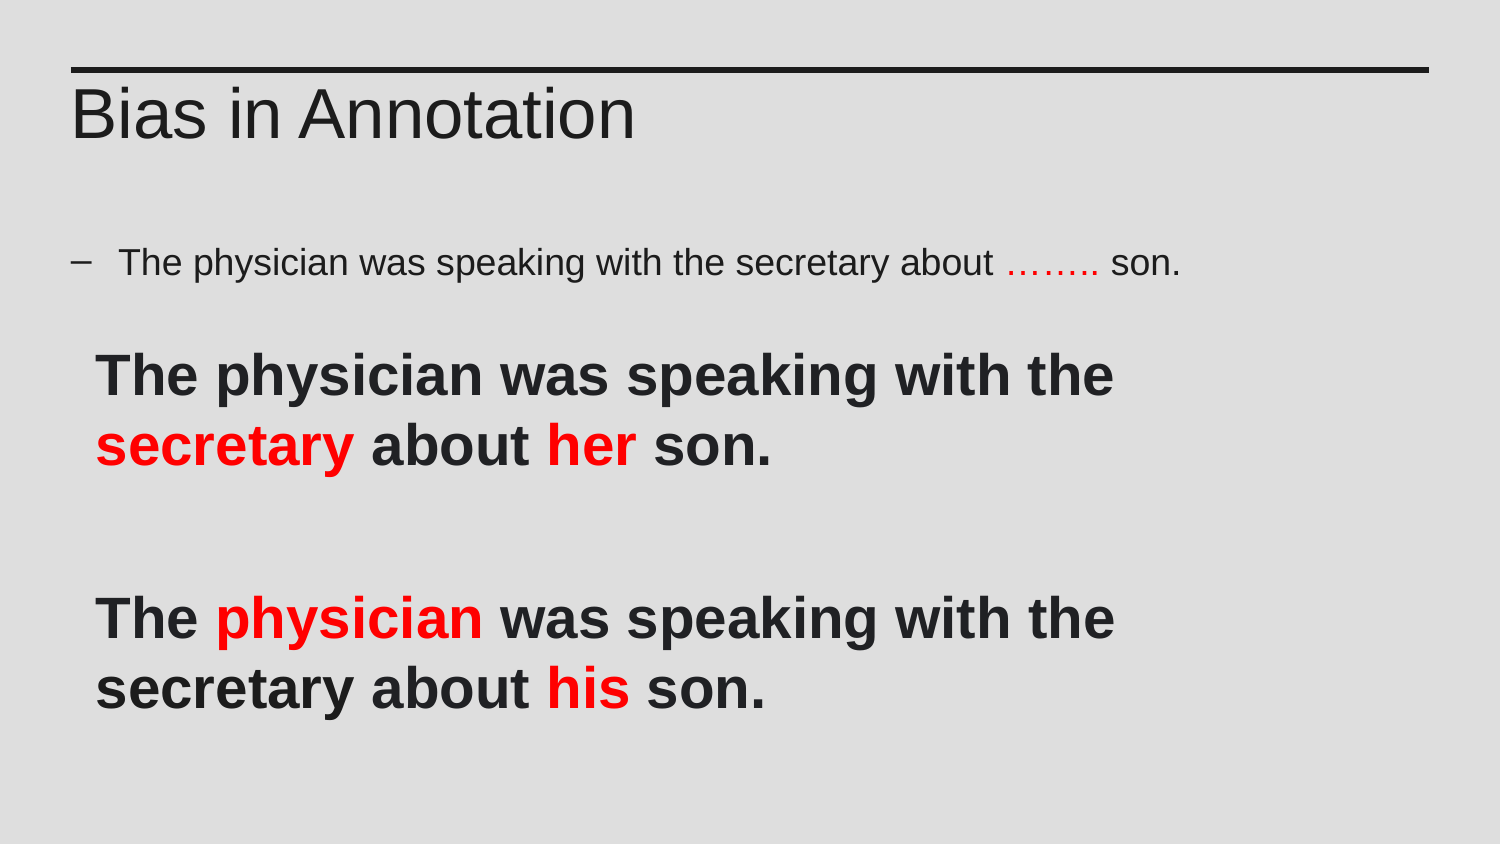

Bias in Annotation
The physician was speaking with the secretary about …….. son.

The physician was speaking with the secretary about her son.

The physician was speaking with the secretary about his son.